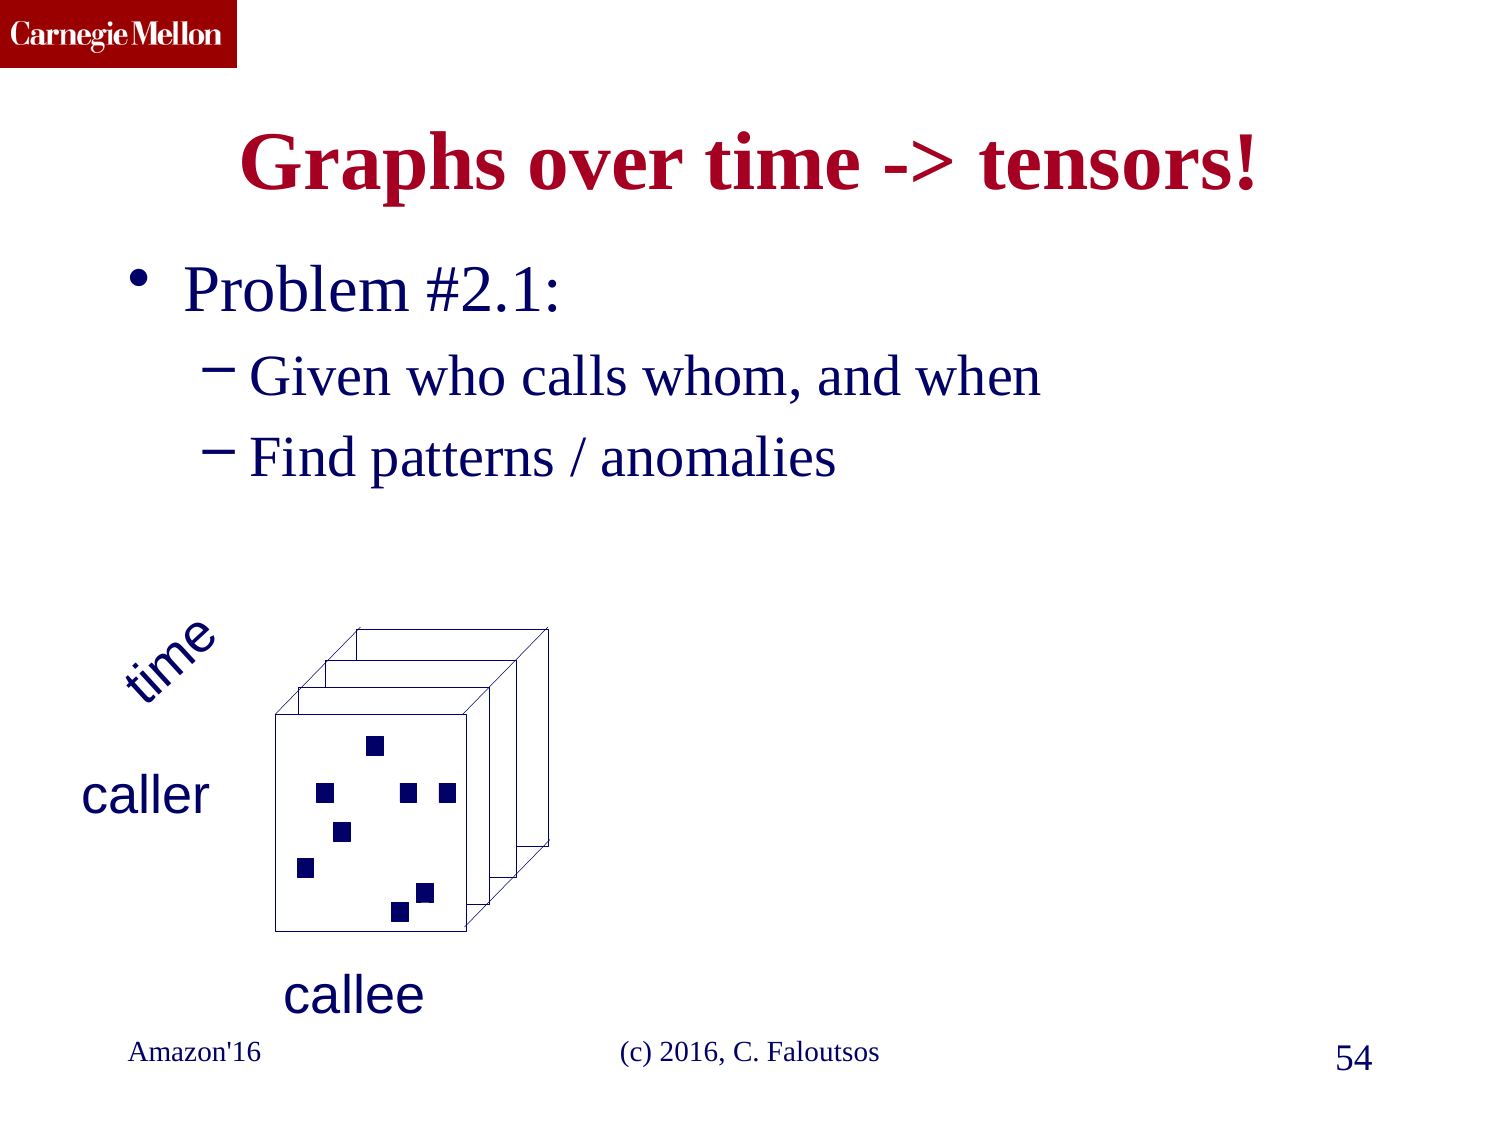

# Graphs over time -> tensors!
Problem #2.1:
Given who calls whom, and when
Find patterns / anomalies
time

caller
callee
Amazon'16
(c) 2016, C. Faloutsos
54